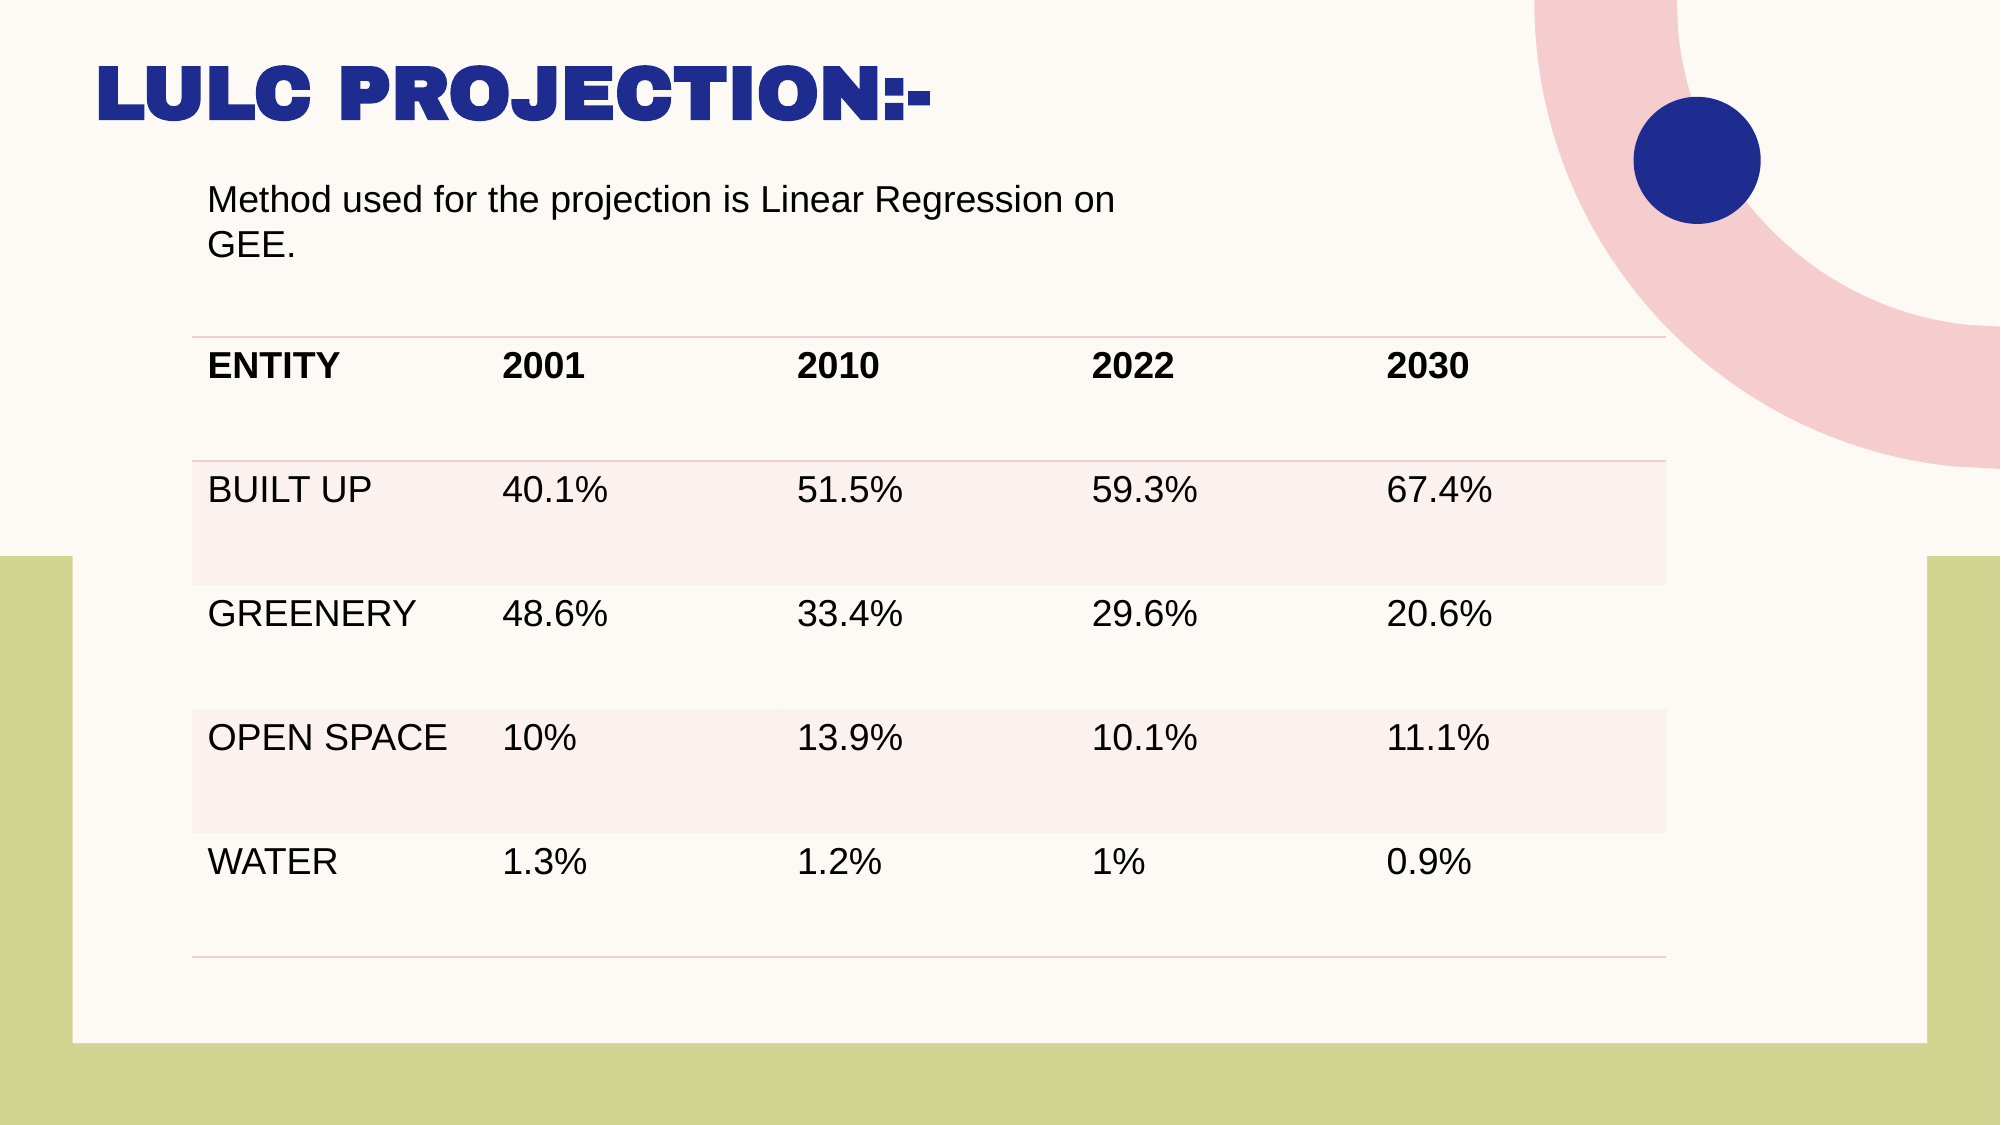

# LULC PROJECTION:-
Method used for the projection is Linear Regression on GEE.
| ENTITY | 2001 | 2010 | 2022 | 2030 |
| --- | --- | --- | --- | --- |
| BUILT UP | 40.1% | 51.5% | 59.3% | 67.4% |
| GREENERY | 48.6% | 33.4% | 29.6% | 20.6% |
| OPEN SPACE | 10% | 13.9% | 10.1% | 11.1% |
| WATER | 1.3% | 1.2% | 1% | 0.9% |